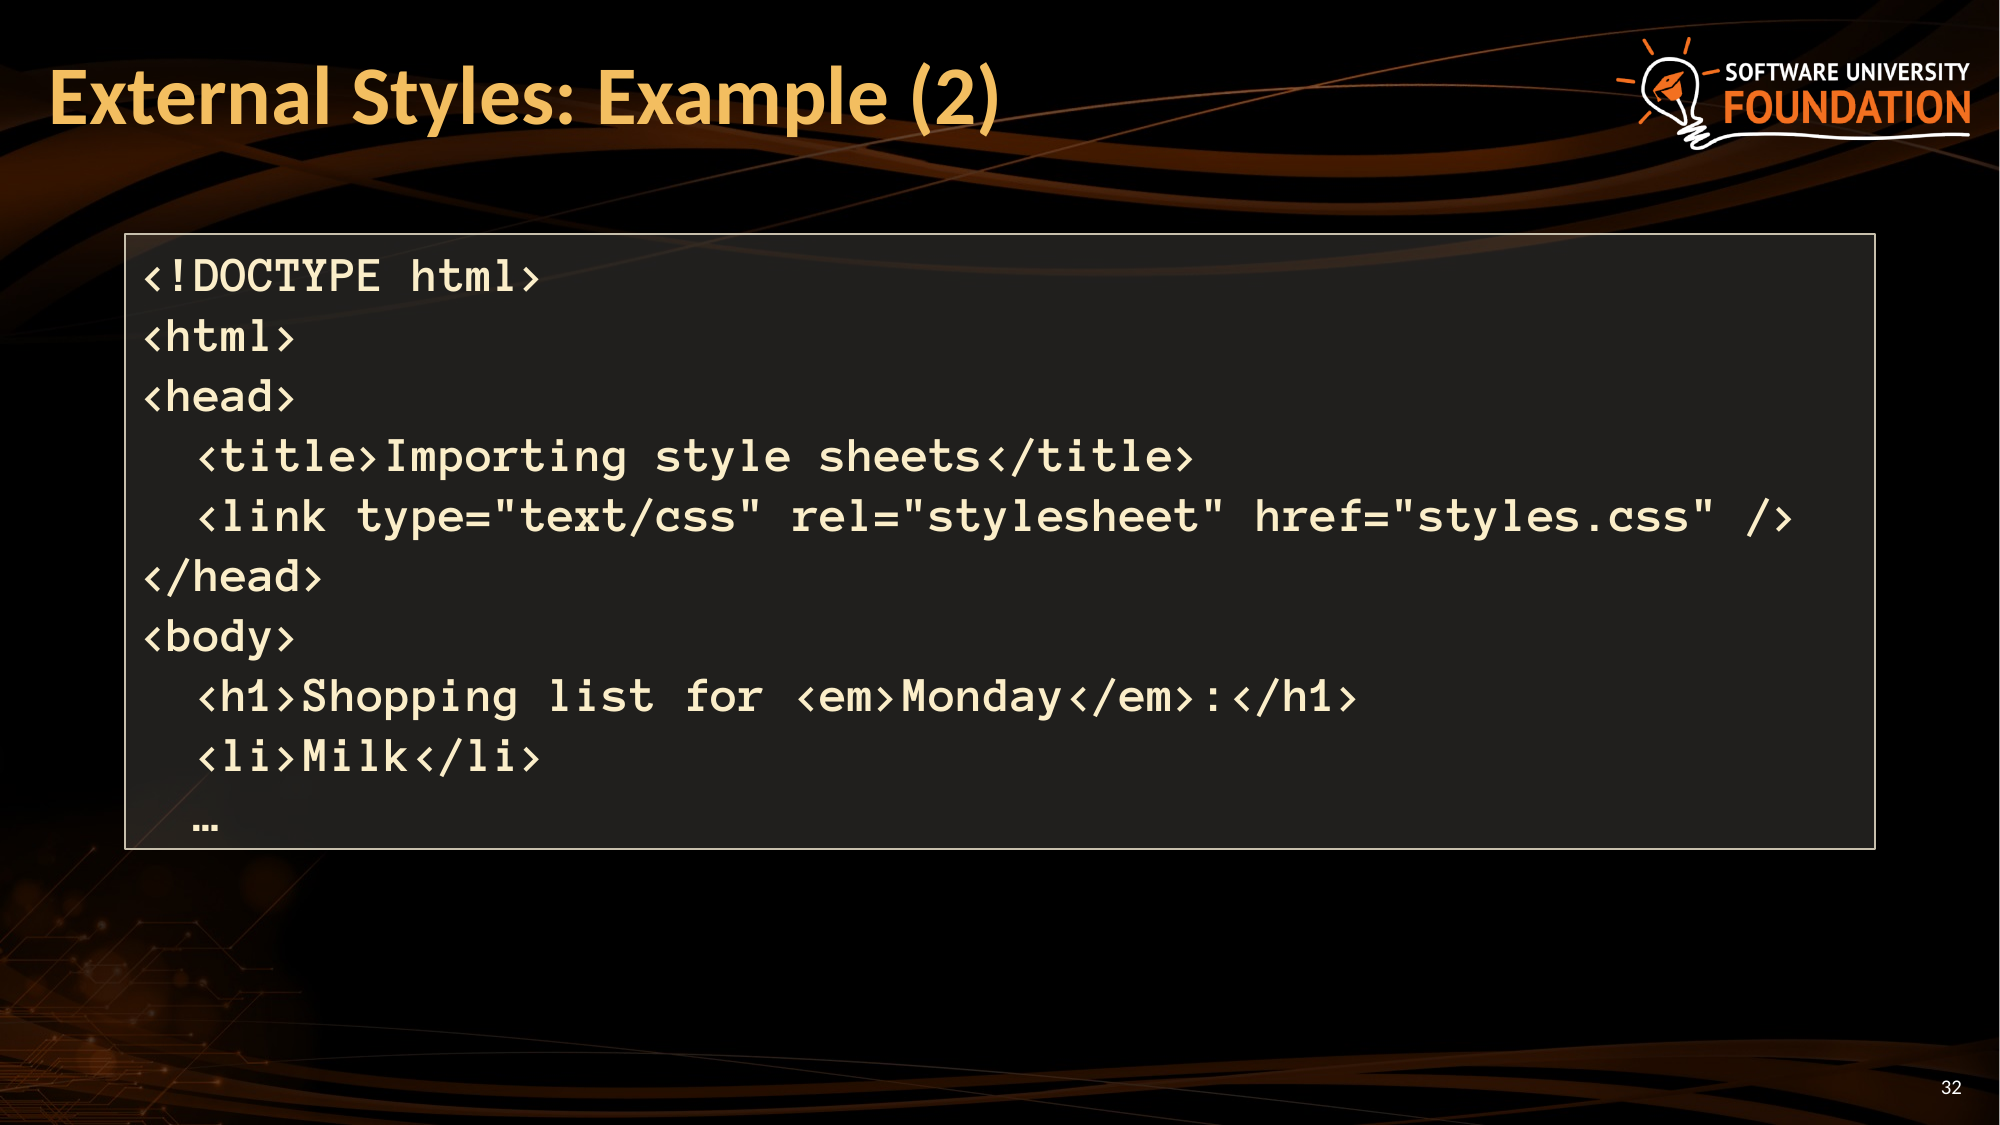

# External Styles: Example (2)
<!DOCTYPE html>
<html>
<head>
  <title>Importing style sheets</title>
  <link type="text/css" rel="stylesheet" href="styles.css" />
</head>
<body>
  <h1>Shopping list for <em>Monday</em>:</h1>
  <li>Milk</li>
  …
32